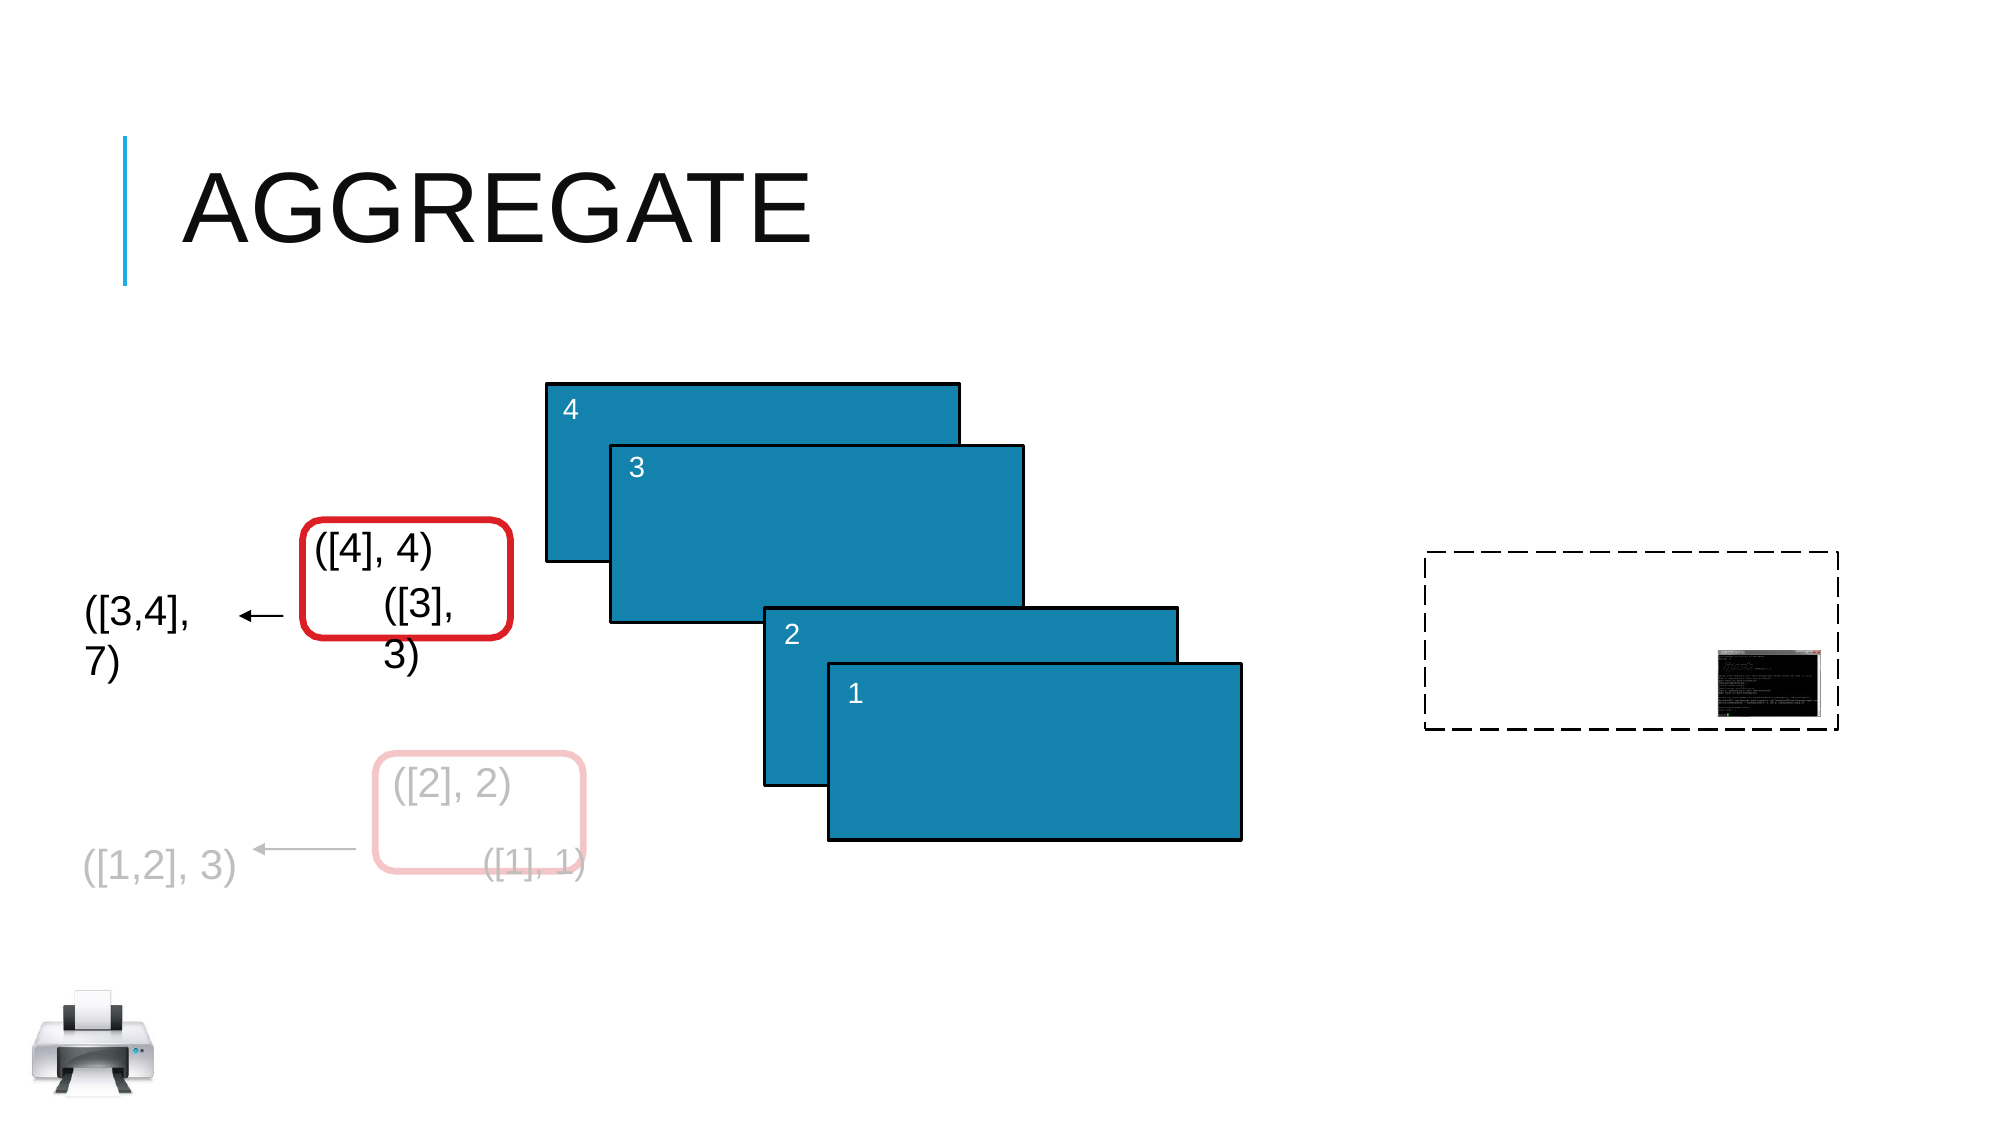

# AGGREGATE

4
3

([4], 4)
([3], 3)

([3,4], 7)

2

1
([2], 2)
([1,2], 3)	([1], 1)